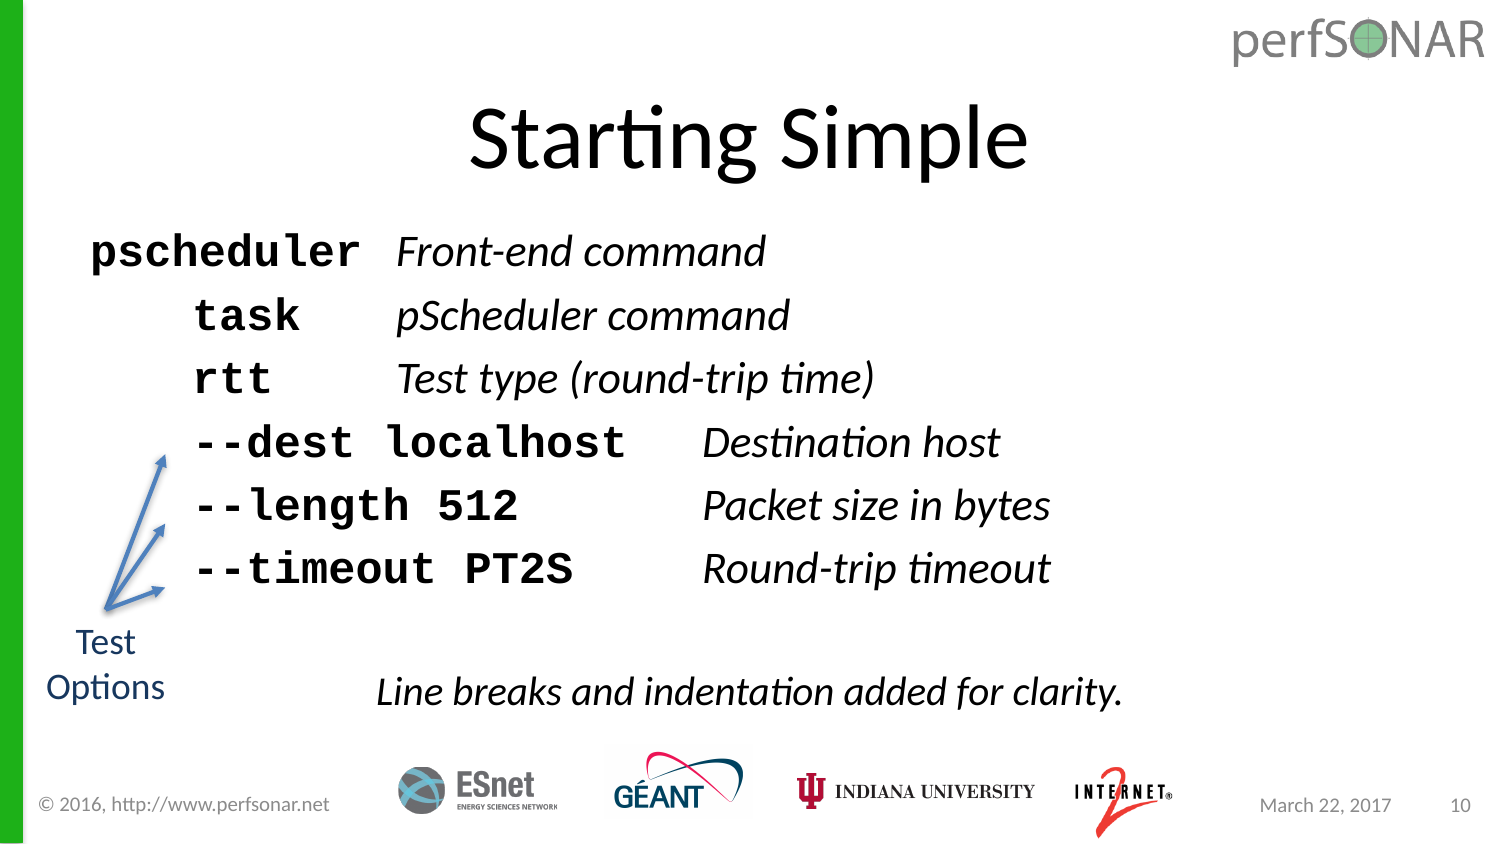

# Starting Simple
pscheduler					Front-end command
	task							pScheduler command
	rtt				 			Test type (round-trip time)
	--dest localhost	Destination host
	--length 512			Packet size in bytes
	--timeout PT2S		Round-trip timeout

Line breaks and indentation added for clarity.

Test
Options
© 2016, http://www.perfsonar.net
March 22, 2017
10